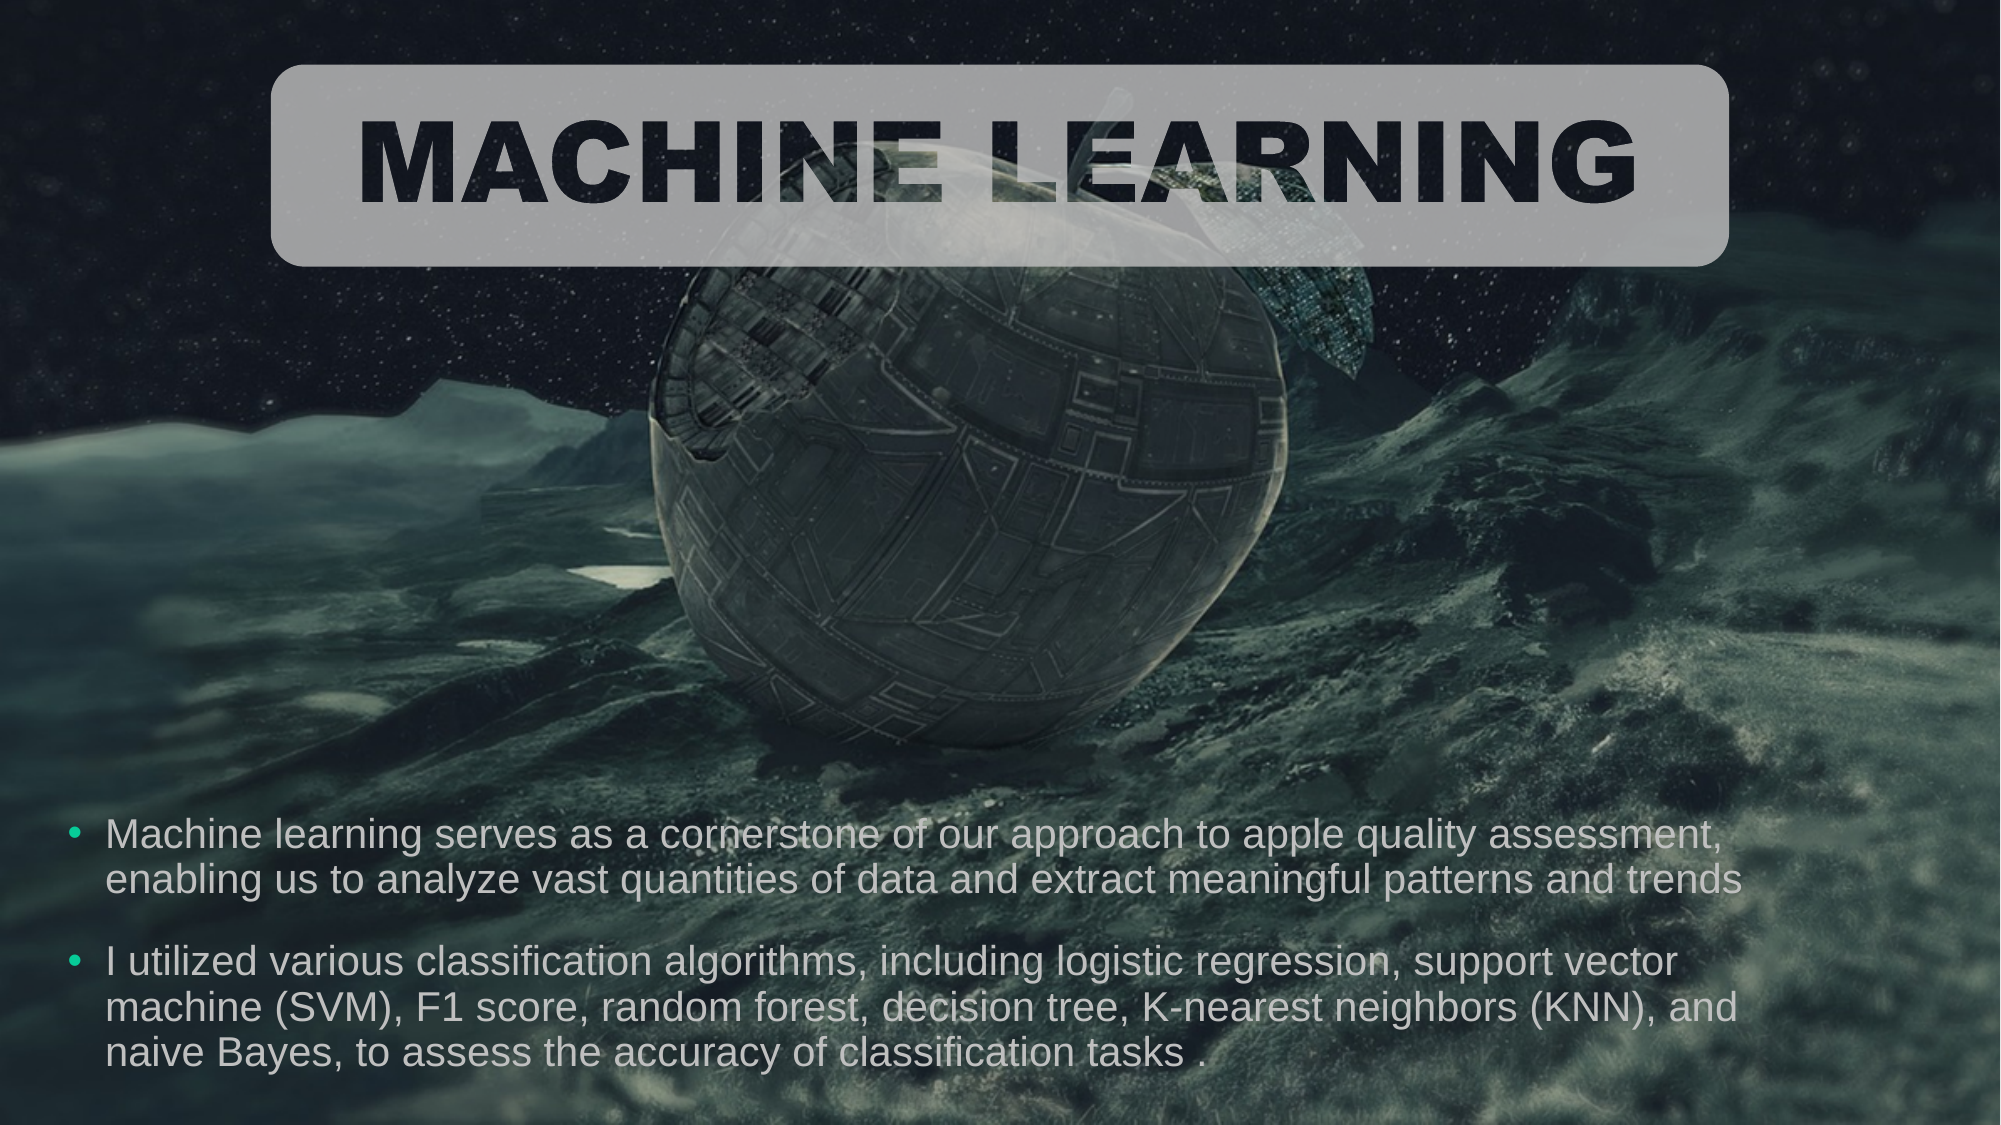

Machine learning serves as a cornerstone of our approach to apple quality assessment, enabling us to analyze vast quantities of data and extract meaningful patterns and trends
I utilized various classification algorithms, including logistic regression, support vector machine (SVM), F1 score, random forest, decision tree, K-nearest neighbors (KNN), and naive Bayes, to assess the accuracy of classification tasks .